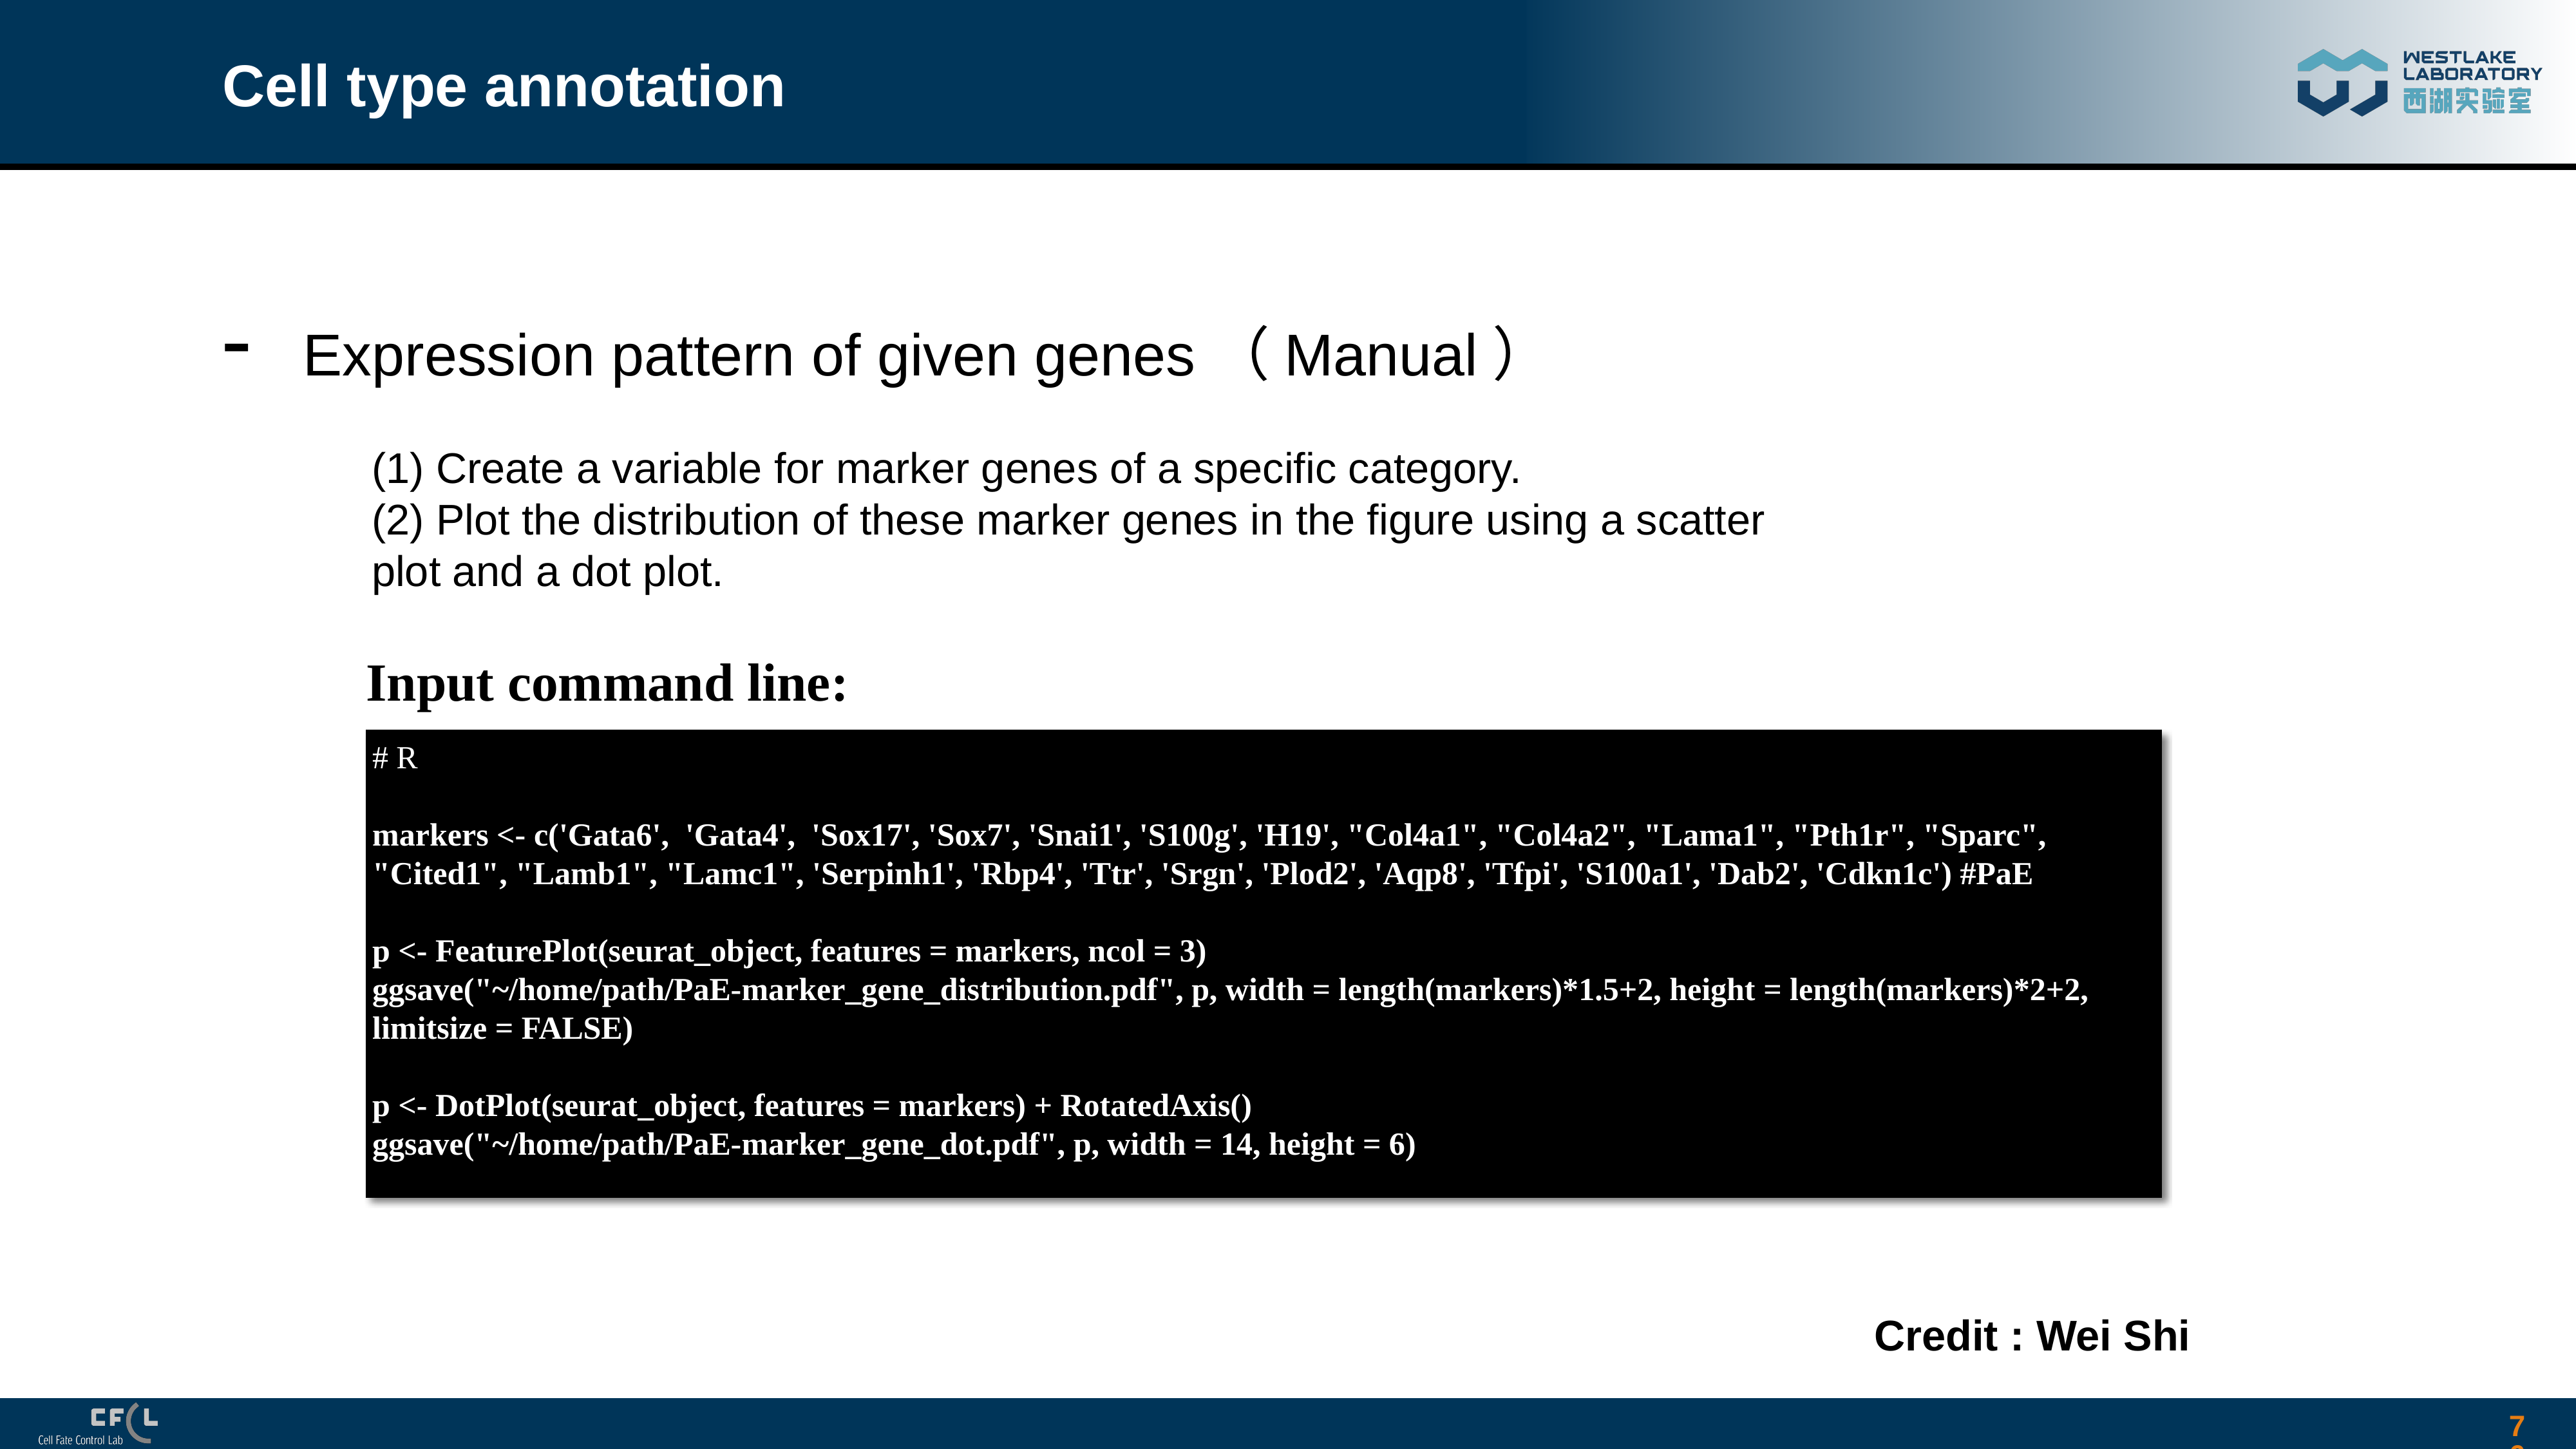

# Cell type annotation
 Expression pattern of given genes（Manual）
(1) Create a variable for marker genes of a specific category.
(2) Plot the distribution of these marker genes in the figure using a scatter plot and a dot plot.
Input command line:
# R

markers <- c('Gata6',  'Gata4',  'Sox17', 'Sox7', 'Snai1', 'S100g', 'H19', "Col4a1", "Col4a2", "Lama1", "Pth1r", "Sparc", "Cited1", "Lamb1", "Lamc1", 'Serpinh1', 'Rbp4', 'Ttr', 'Srgn', 'Plod2', 'Aqp8', 'Tfpi', 'S100a1', 'Dab2', 'Cdkn1c') #PaE

p <- FeaturePlot(seurat_object, features = markers, ncol = 3)
ggsave("~/home/path/PaE-marker_gene_distribution.pdf", p, width = length(markers)*1.5+2, height = length(markers)*2+2, limitsize = FALSE)

p <- DotPlot(seurat_object, features = markers) + RotatedAxis()
ggsave("~/home/path/PaE-marker_gene_dot.pdf", p, width = 14, height = 6)

Credit : Wei Shi
76